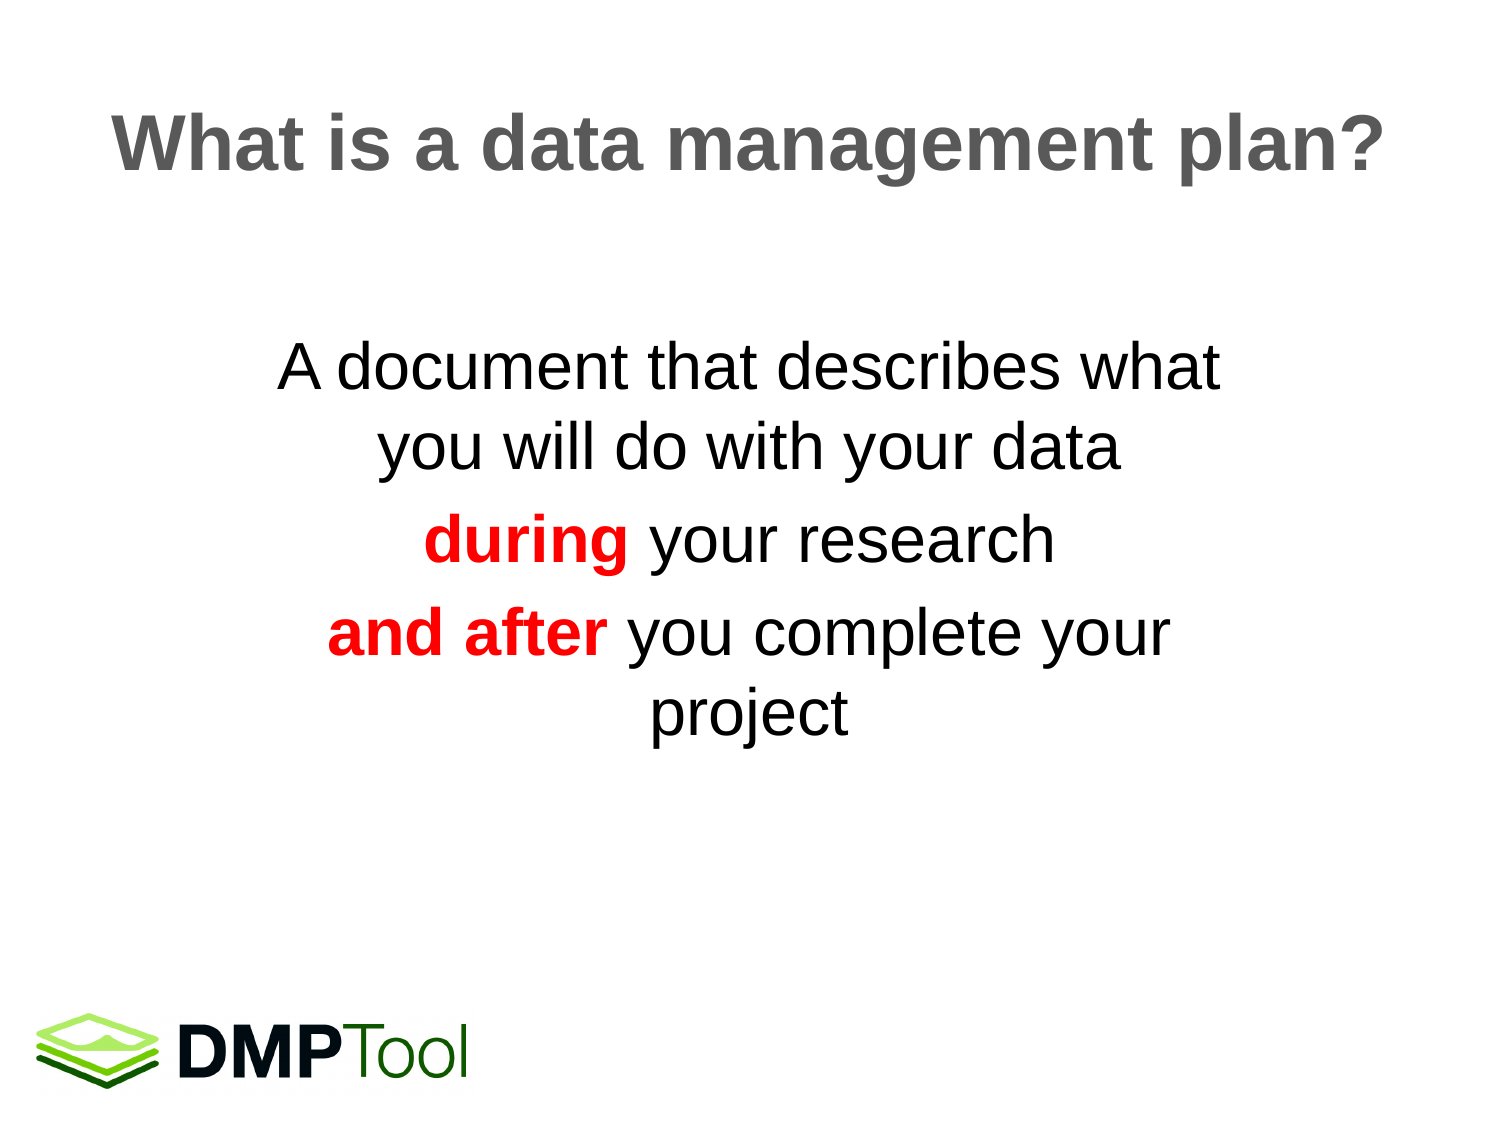

# What is a data management plan?
A document that describes what you will do with your data
during your research
and after you complete your project